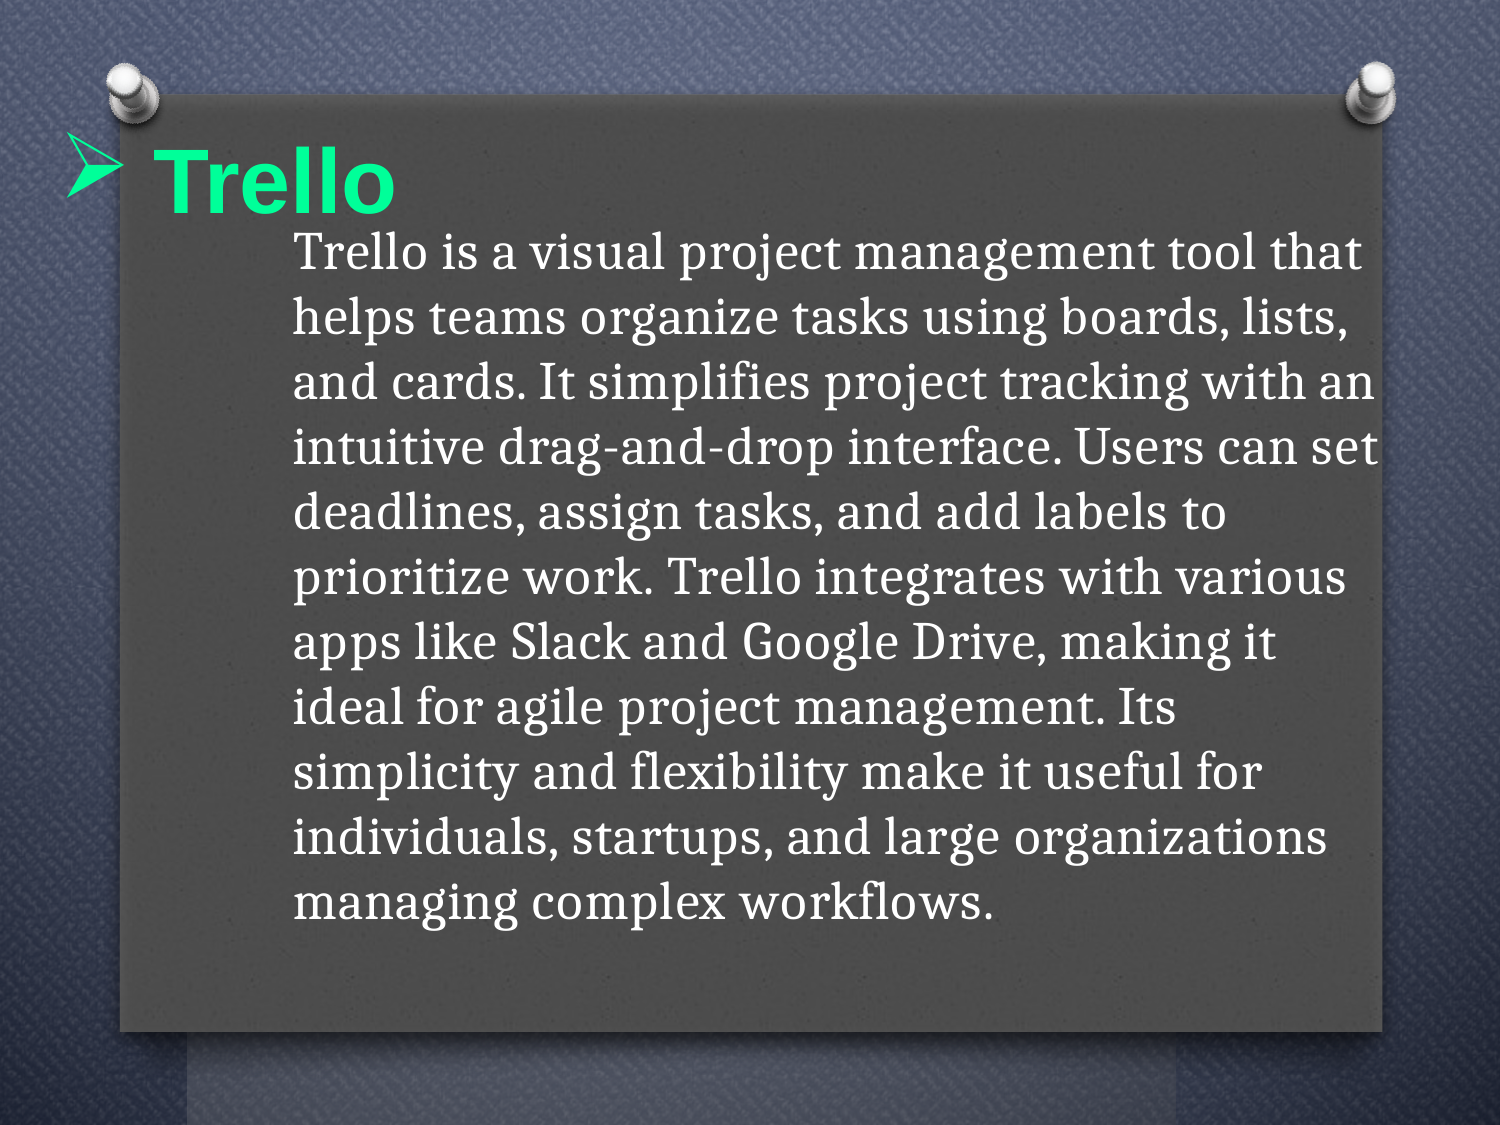

# Trello
Trello is a visual project management tool that helps teams organize tasks using boards, lists, and cards. It simplifies project tracking with an intuitive drag-and-drop interface. Users can set deadlines, assign tasks, and add labels to prioritize work. Trello integrates with various apps like Slack and Google Drive, making it ideal for agile project management. Its simplicity and flexibility make it useful for individuals, startups, and large organizations managing complex workflows.